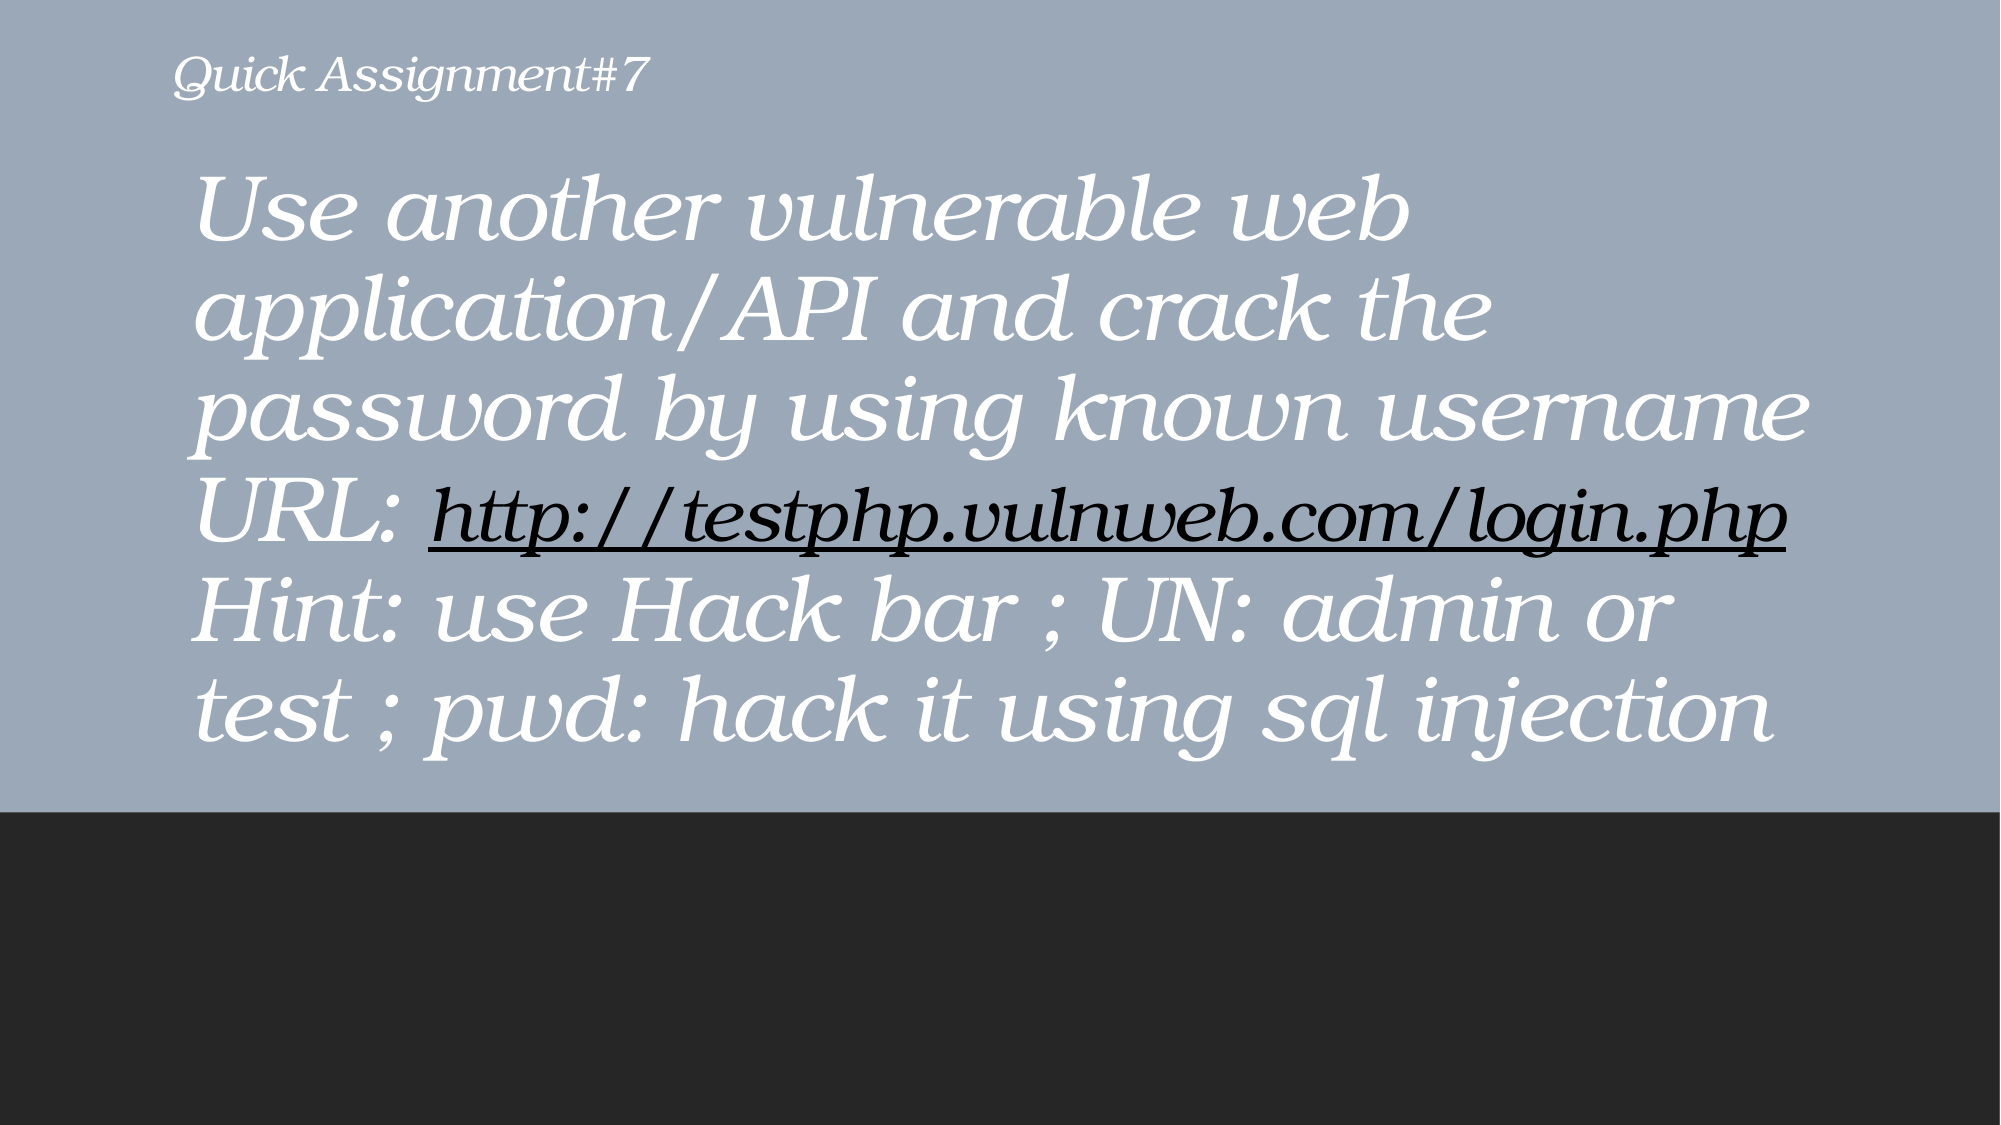

# Quick Assignment#7
Use another vulnerable web application/API and crack the password by using known username
URL: http://testphp.vulnweb.com/login.php
Hint: use Hack bar ; UN: admin or test ; pwd: hack it using sql injection